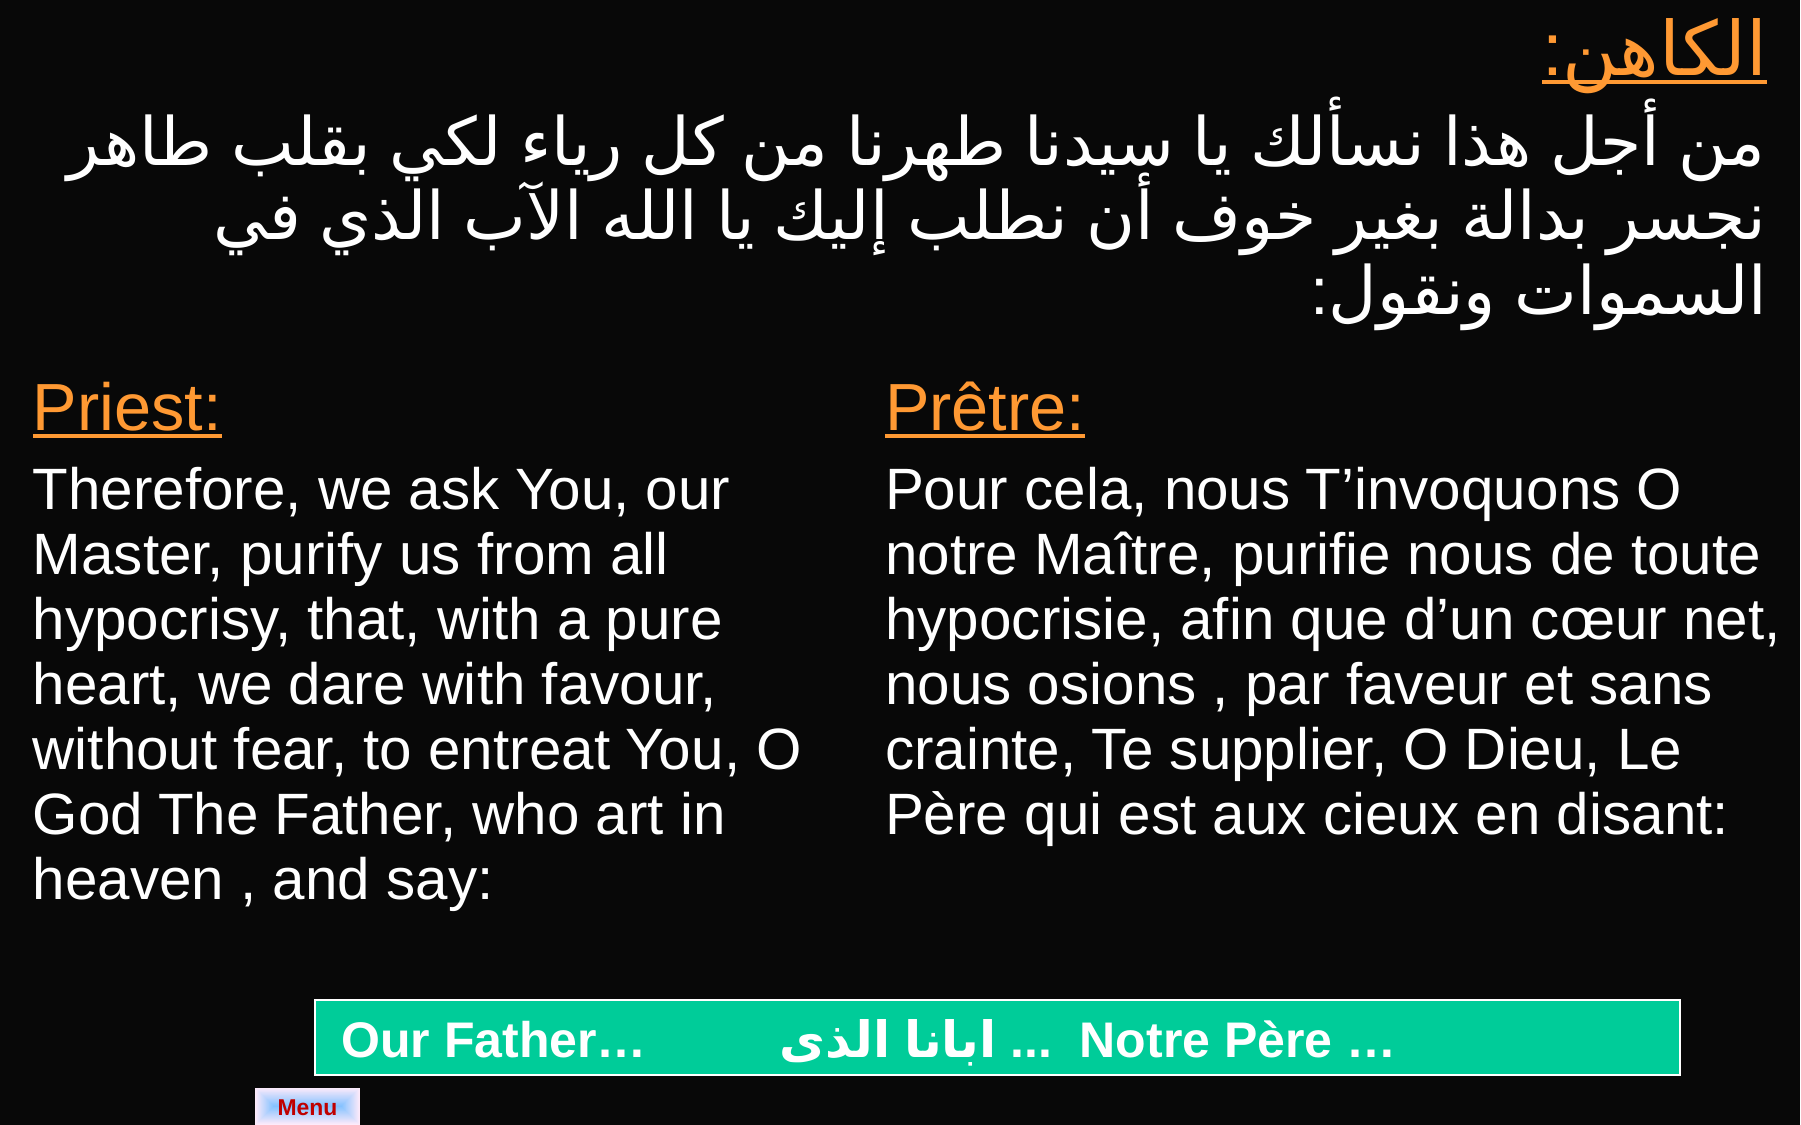

| الكاهن: من أجل هذا نسألك يا سيدنا طهرنا من كل رياء لكي بقلب طاهر نجسر بدالة بغير خوف أن نطلب إليك يا الله الآب الذي في السموات ونقول: |  |
| --- | --- |
| Priest: Therefore, we ask You, our Master, purify us from all hypocrisy, that, with a pure heart, we dare with favour, without fear, to entreat You, O God The Father, who art in heaven , and say: | Prêtre: Pour cela, nous T’invoquons O notre Maître, purifie nous de toute hypocrisie, afin que d’un cœur net, nous osions , par faveur et sans crainte, Te supplier, O Dieu, Le Père qui est aux cieux en disant: |
 Our Father…	ابانا الذى ... 	Notre Père …

Menu